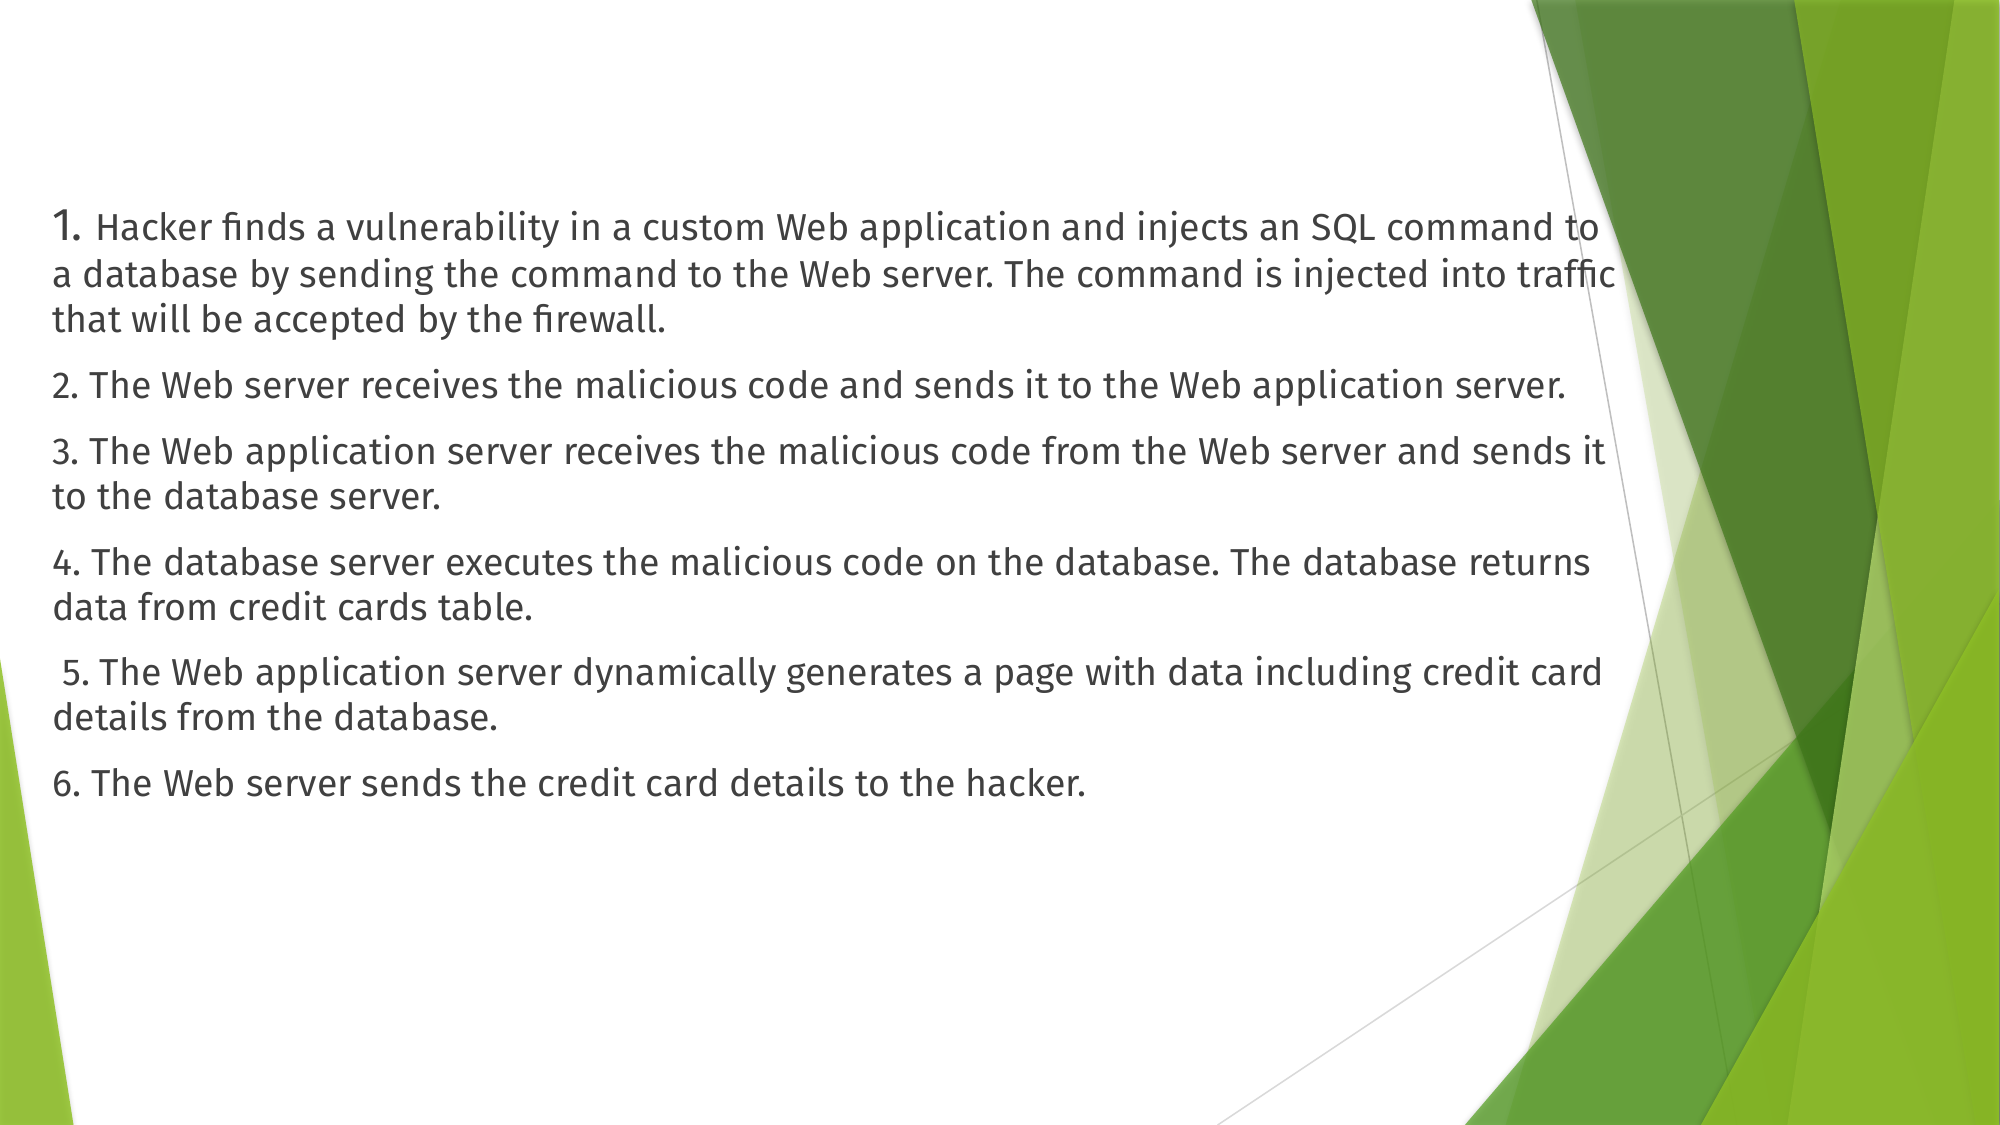

1. Hacker finds a vulnerability in a custom Web application and injects an SQL command to a database by sending the command to the Web server. The command is injected into traffic that will be accepted by the firewall.
2. The Web server receives the malicious code and sends it to the Web application server.
3. The Web application server receives the malicious code from the Web server and sends it to the database server.
4. The database server executes the malicious code on the database. The database returns data from credit cards table.
 5. The Web application server dynamically generates a page with data including credit card details from the database.
6. The Web server sends the credit card details to the hacker.